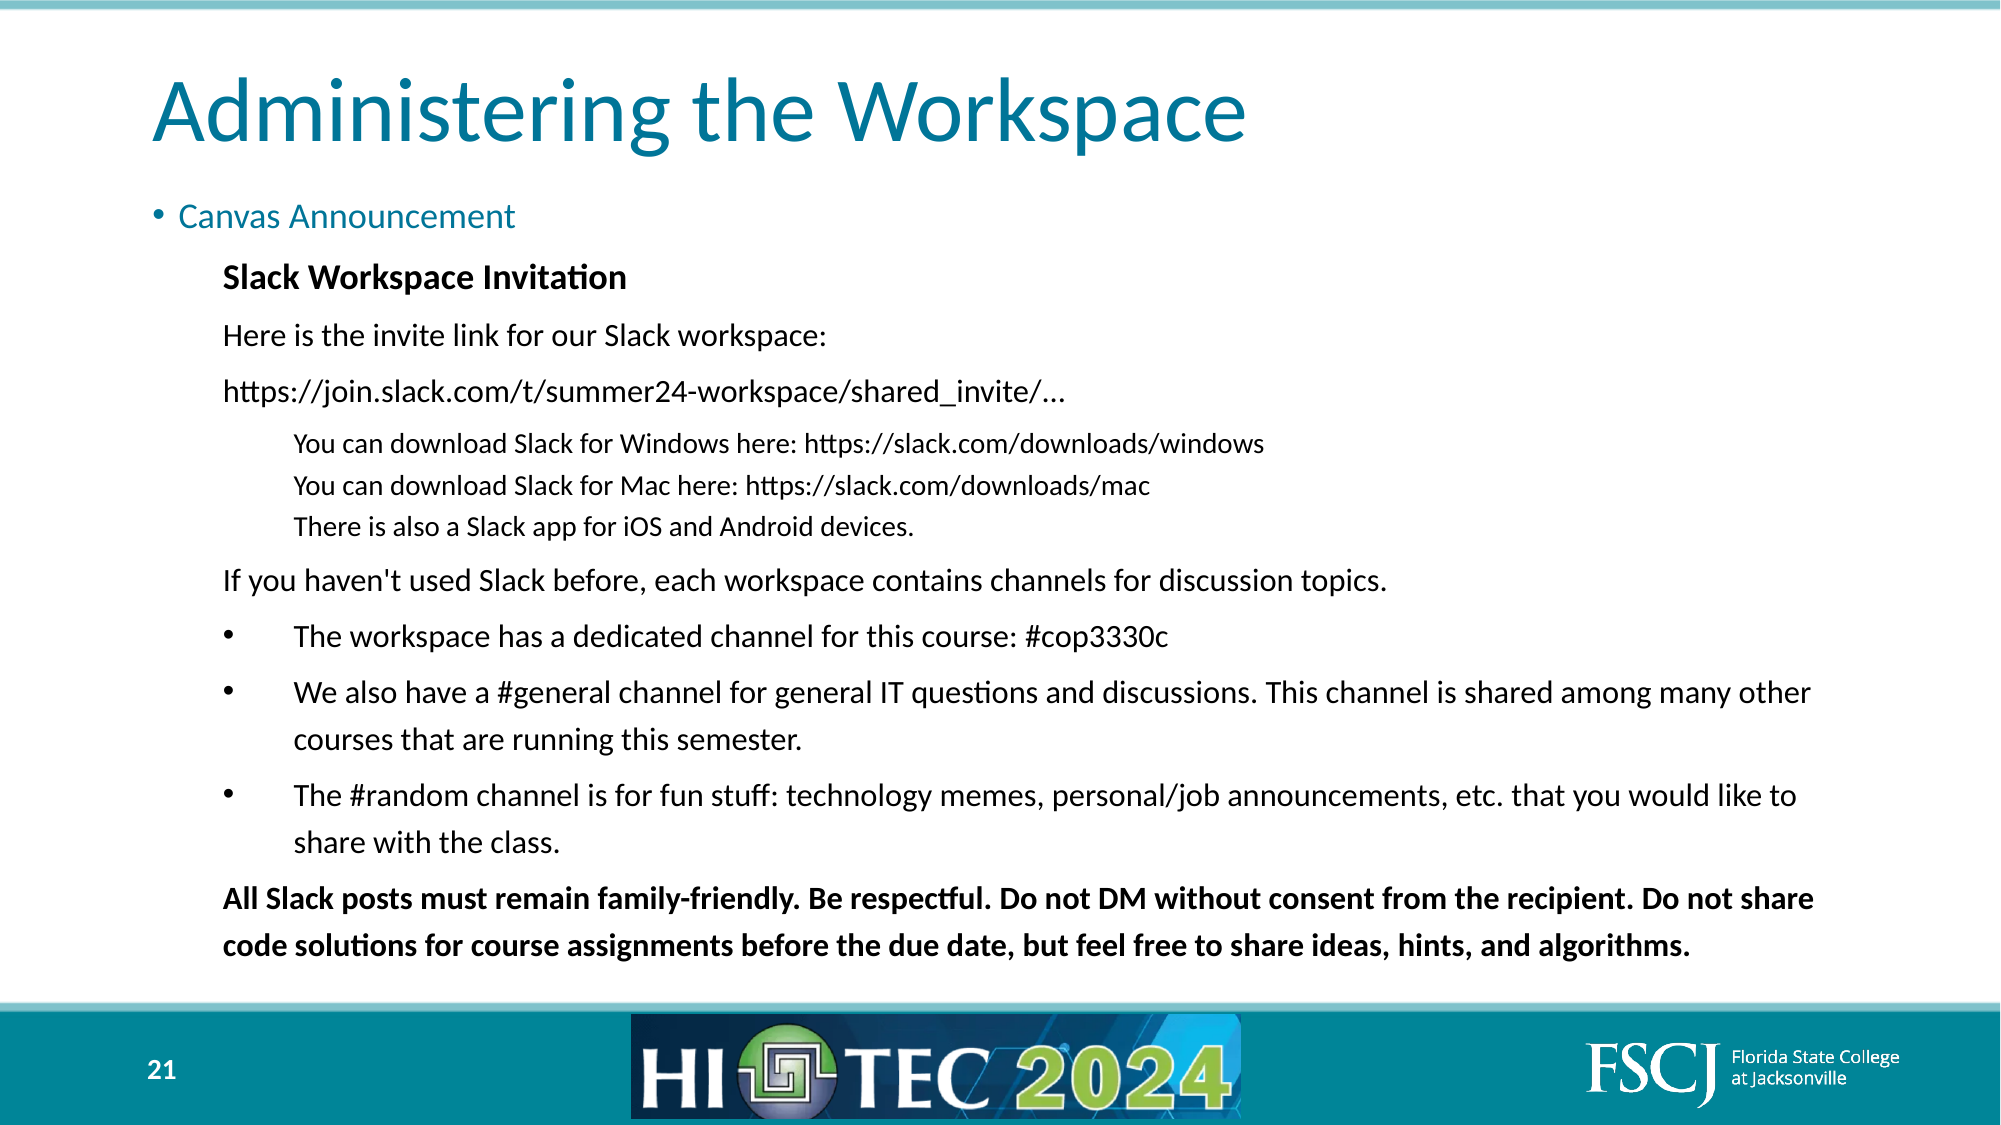

# Administering the Workspace
Canvas Announcement
Slack Workspace Invitation
Here is the invite link for our Slack workspace:
	https://join.slack.com/t/summer24-workspace/shared_invite/...
You can download Slack for Windows here: https://slack.com/downloads/windows
You can download Slack for Mac here: https://slack.com/downloads/mac
There is also a Slack app for iOS and Android devices.
If you haven't used Slack before, each workspace contains channels for discussion topics.
The workspace has a dedicated channel for this course: #cop3330c
We also have a #general channel for general IT questions and discussions. This channel is shared among many other courses that are running this semester.
The #random channel is for fun stuff: technology memes, personal/job announcements, etc. that you would like to share with the class.
All Slack posts must remain family-friendly. Be respectful. Do not DM without consent from the recipient. Do not share code solutions for course assignments before the due date, but feel free to share ideas, hints, and algorithms.